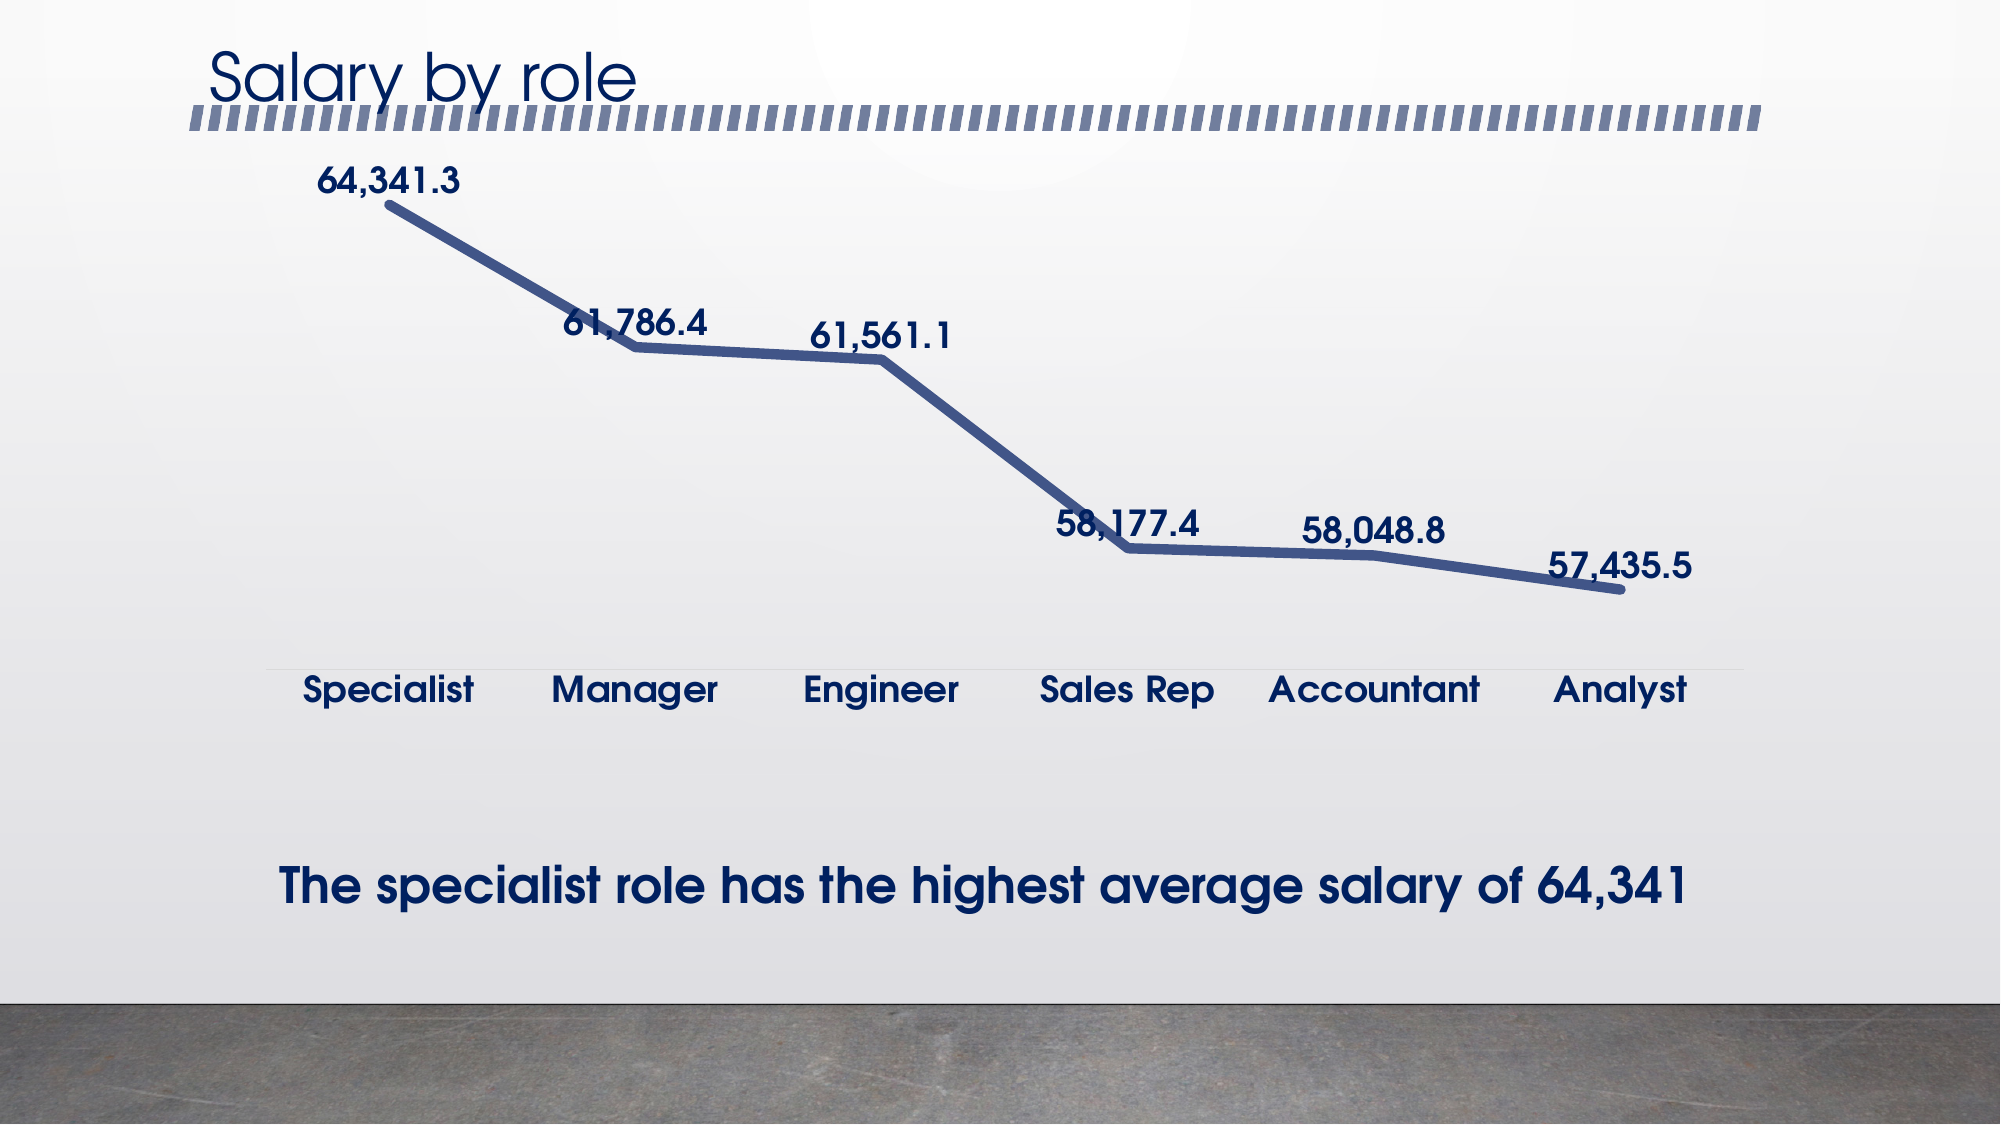

# Salary by role

### Chart

| Category | Total |
|---|---|
| Specialist | 64341.346153846156 |
| Manager | 61786.40776699029 |
| Engineer | 61561.11111111111 |
| Sales Rep | 58177.41935483871 |
| Accountant | 58048.78048780488 |
| Analyst | 57435.48387096774 |
The specialist role has the highest average salary of 64,341